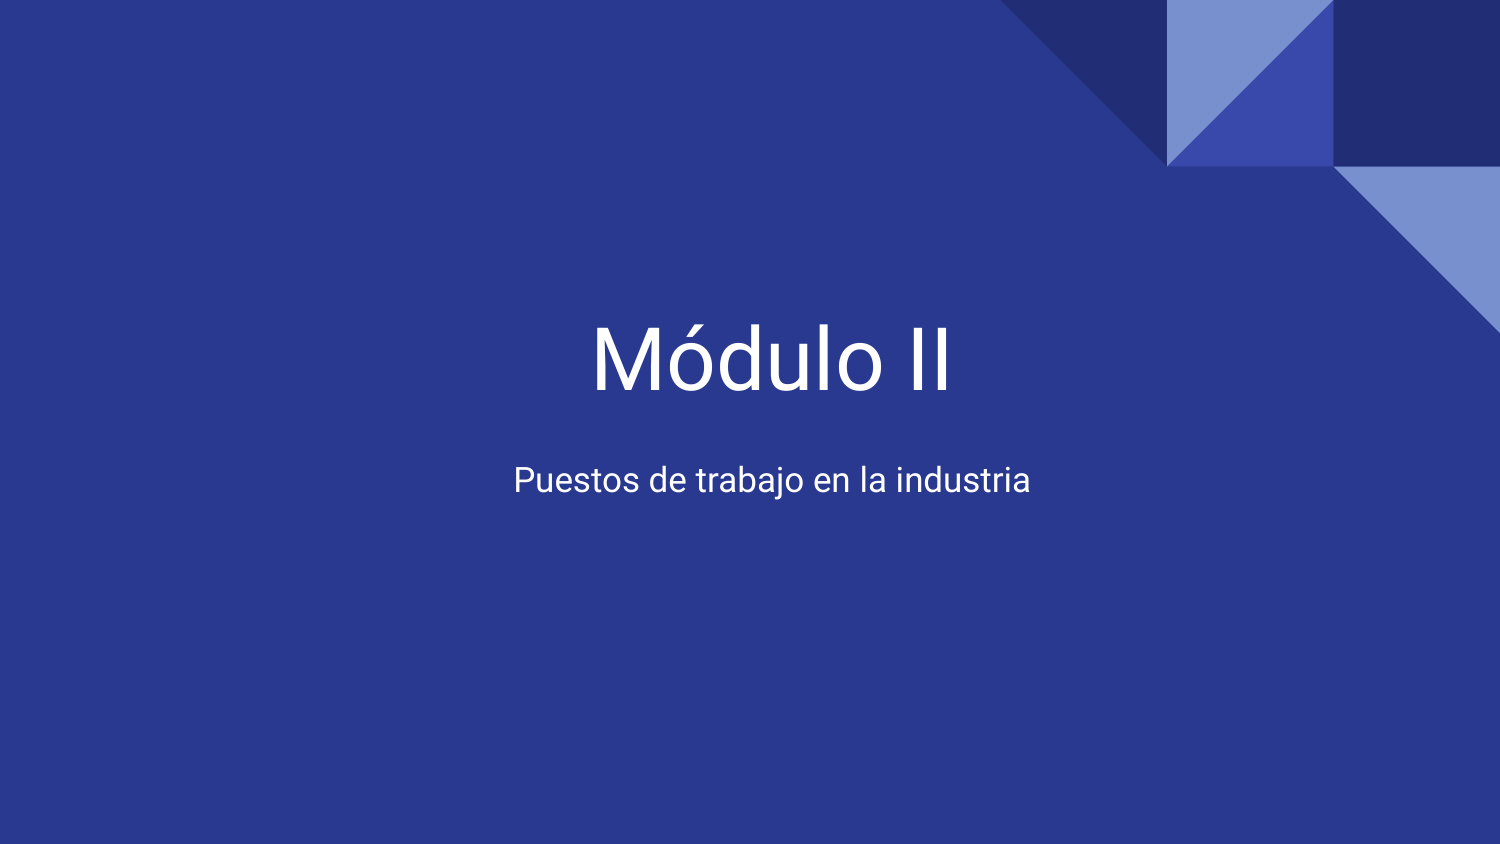

# Módulo II
Puestos de trabajo en la industria